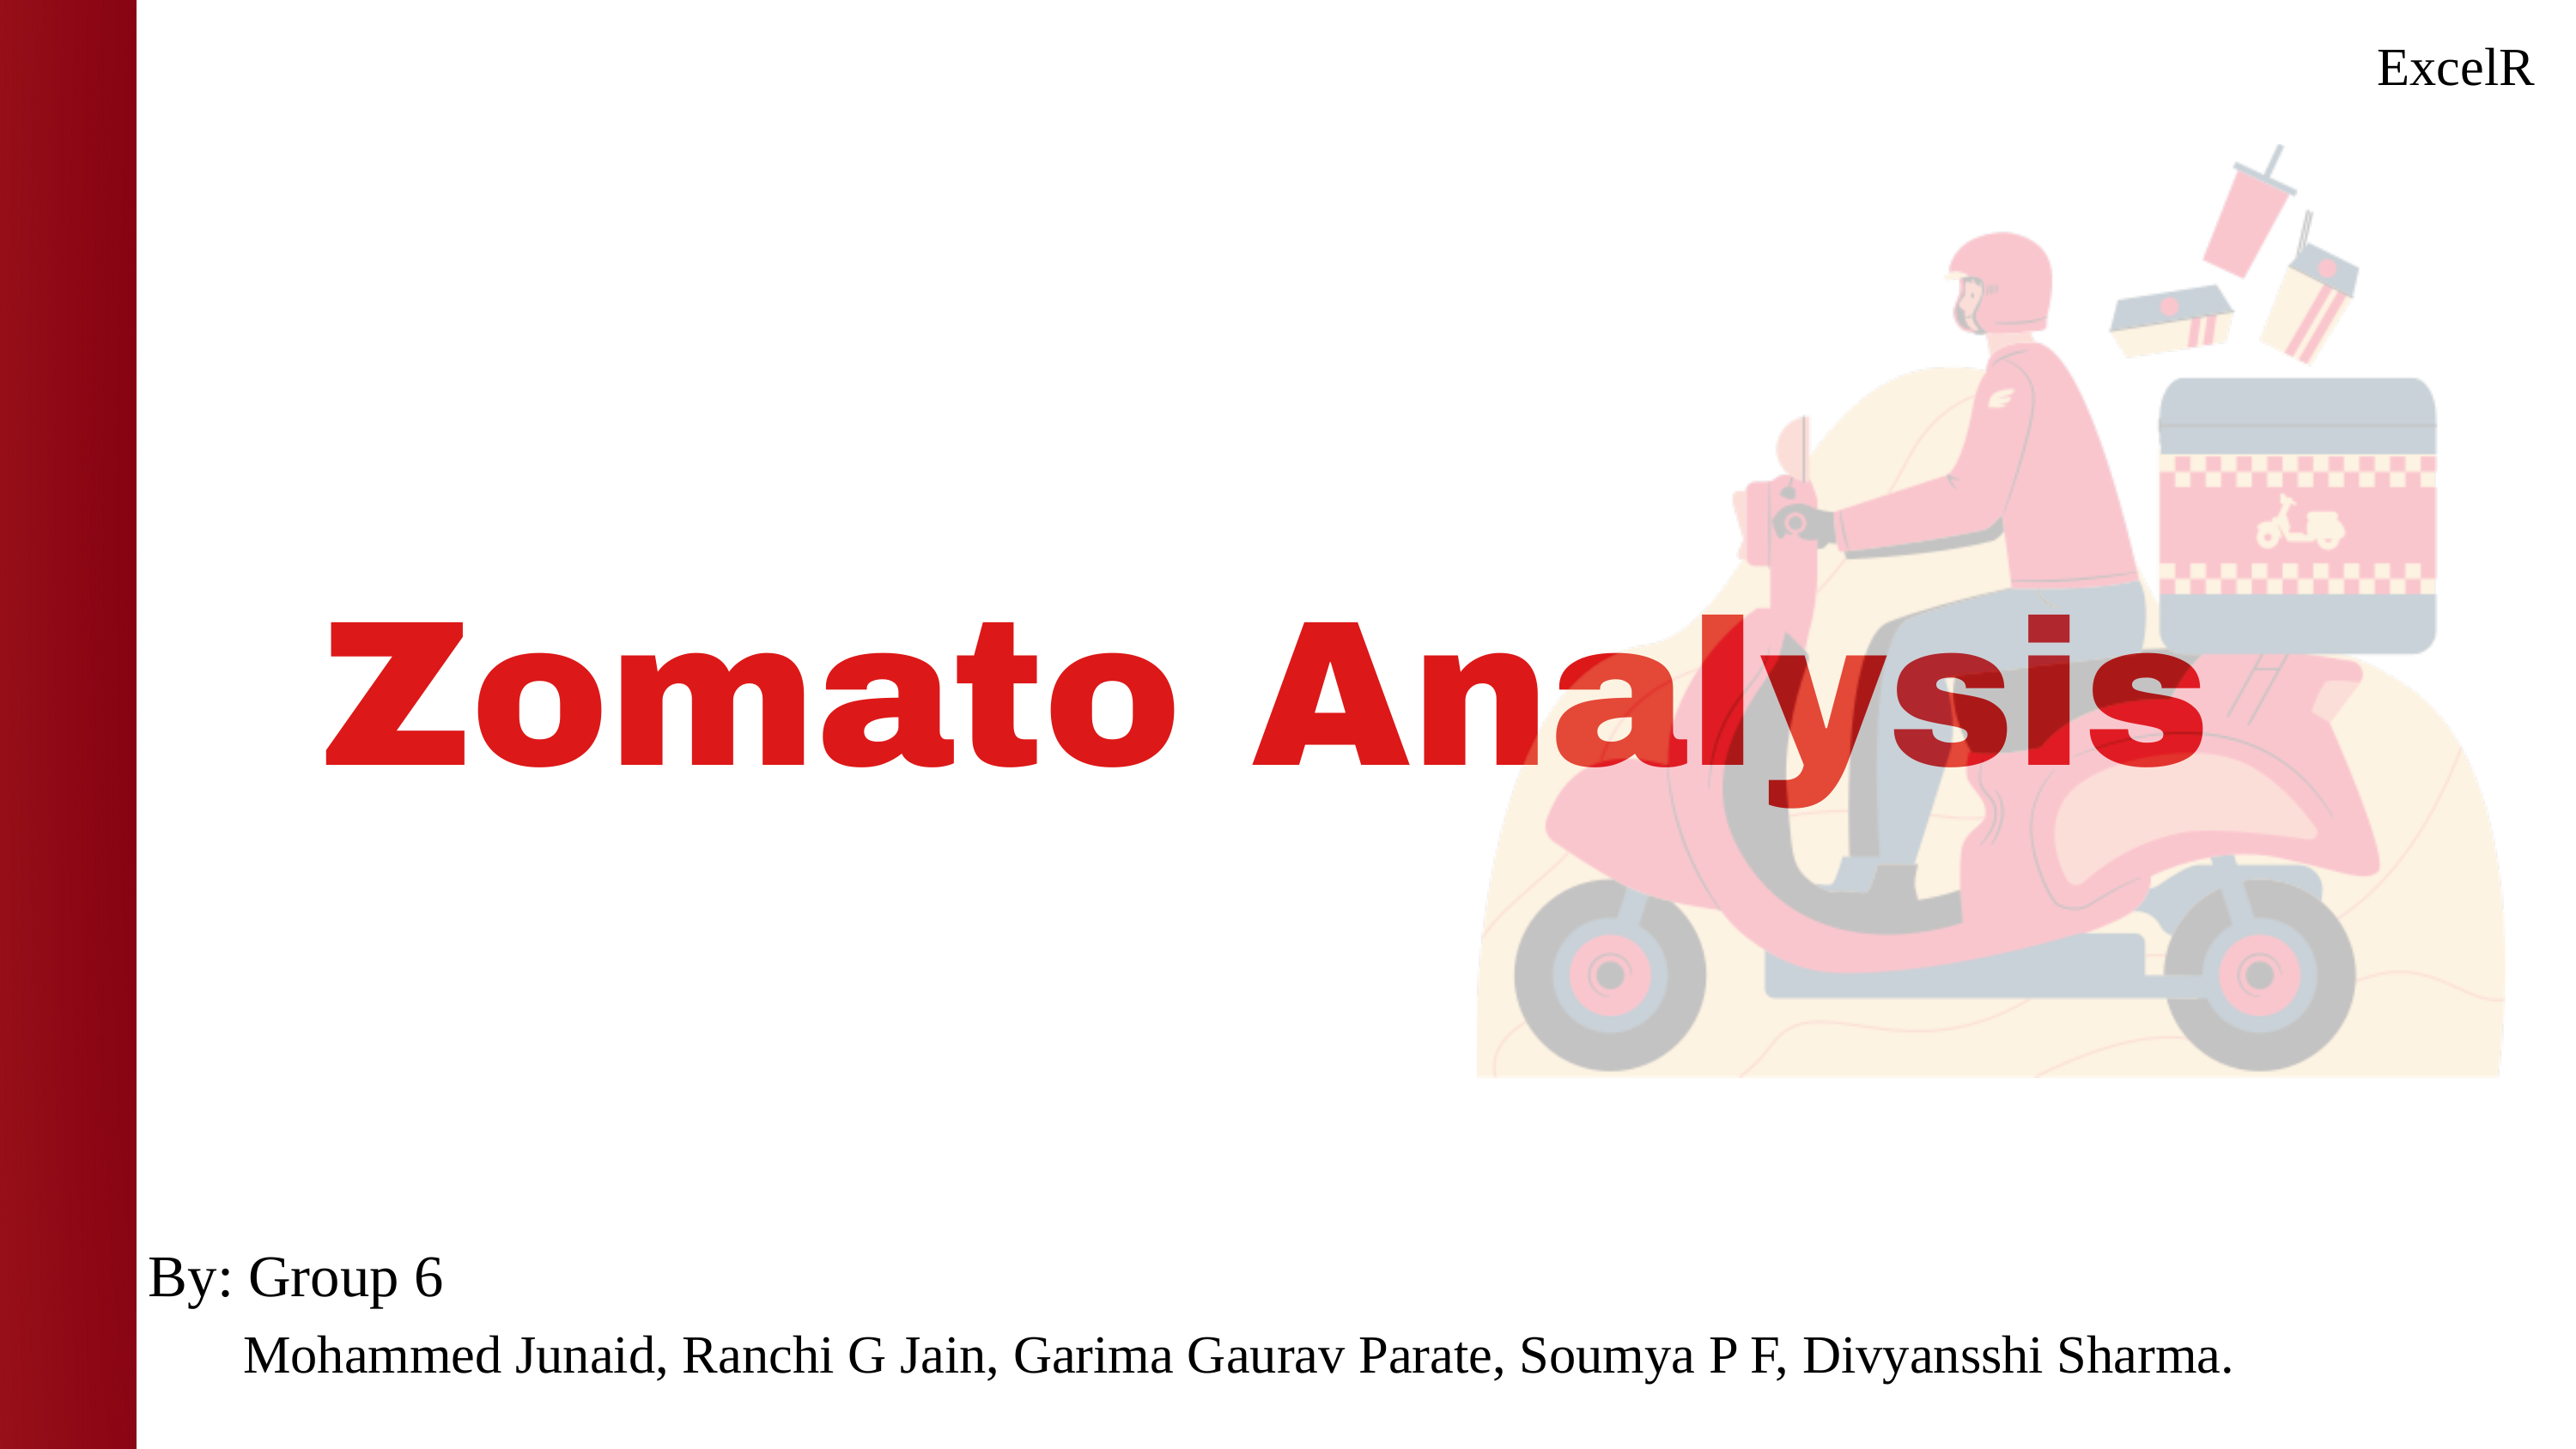

ExcelR

Zomato Analysis
By: Group 6
       Mohammed Junaid, Ranchi G Jain, Garima Gaurav Parate, Soumya P F, Divyansshi Sharma.